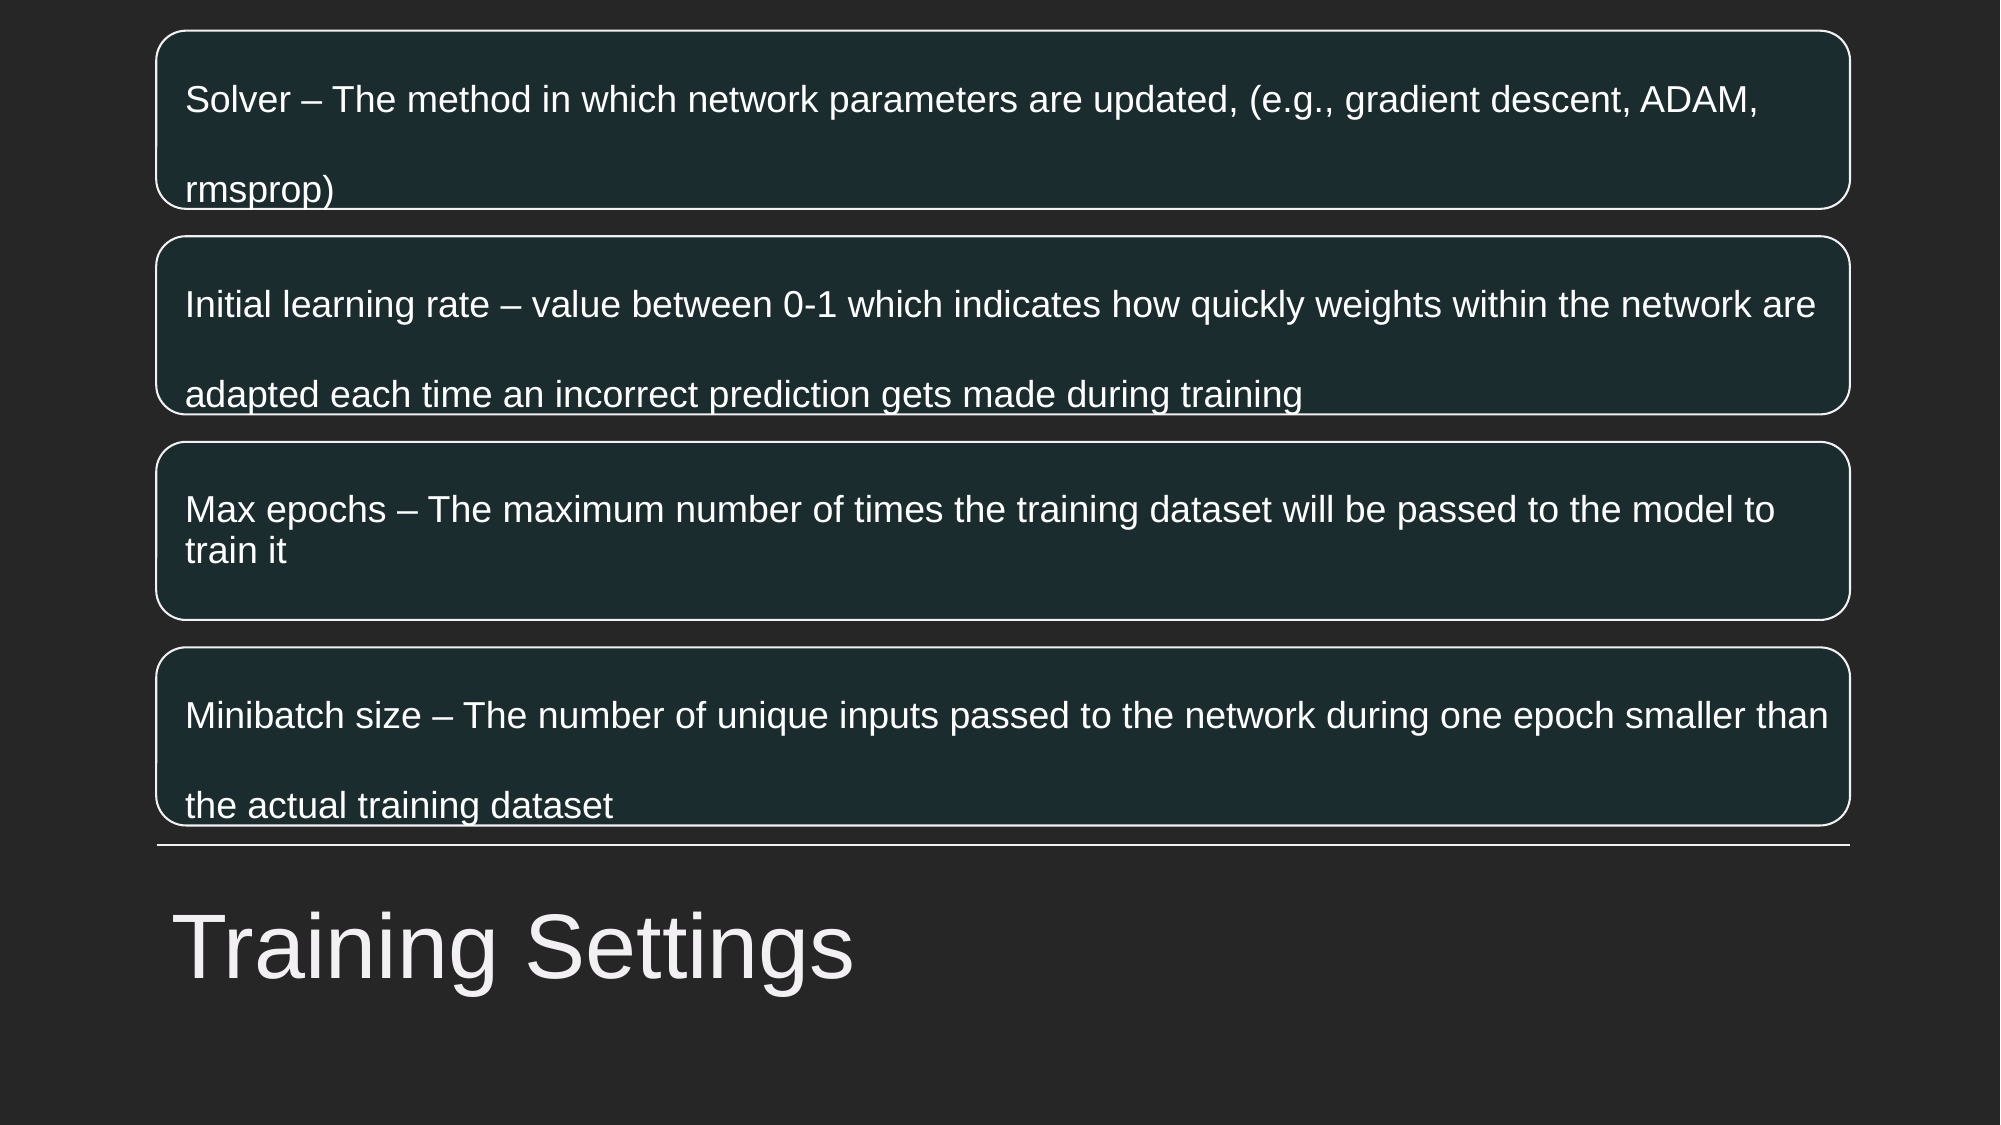

Solver – The method in which network parameters are updated, (e.g., gradient descent, ADAM, rmsprop)
Initial learning rate – value between 0-1 which indicates how quickly weights within the network are adapted each time an incorrect prediction gets made during training
Max epochs – The maximum number of times the training dataset will be passed to the model to train it
Minibatch size – The number of unique inputs passed to the network during one epoch smaller than the actual training dataset
# Training Settings